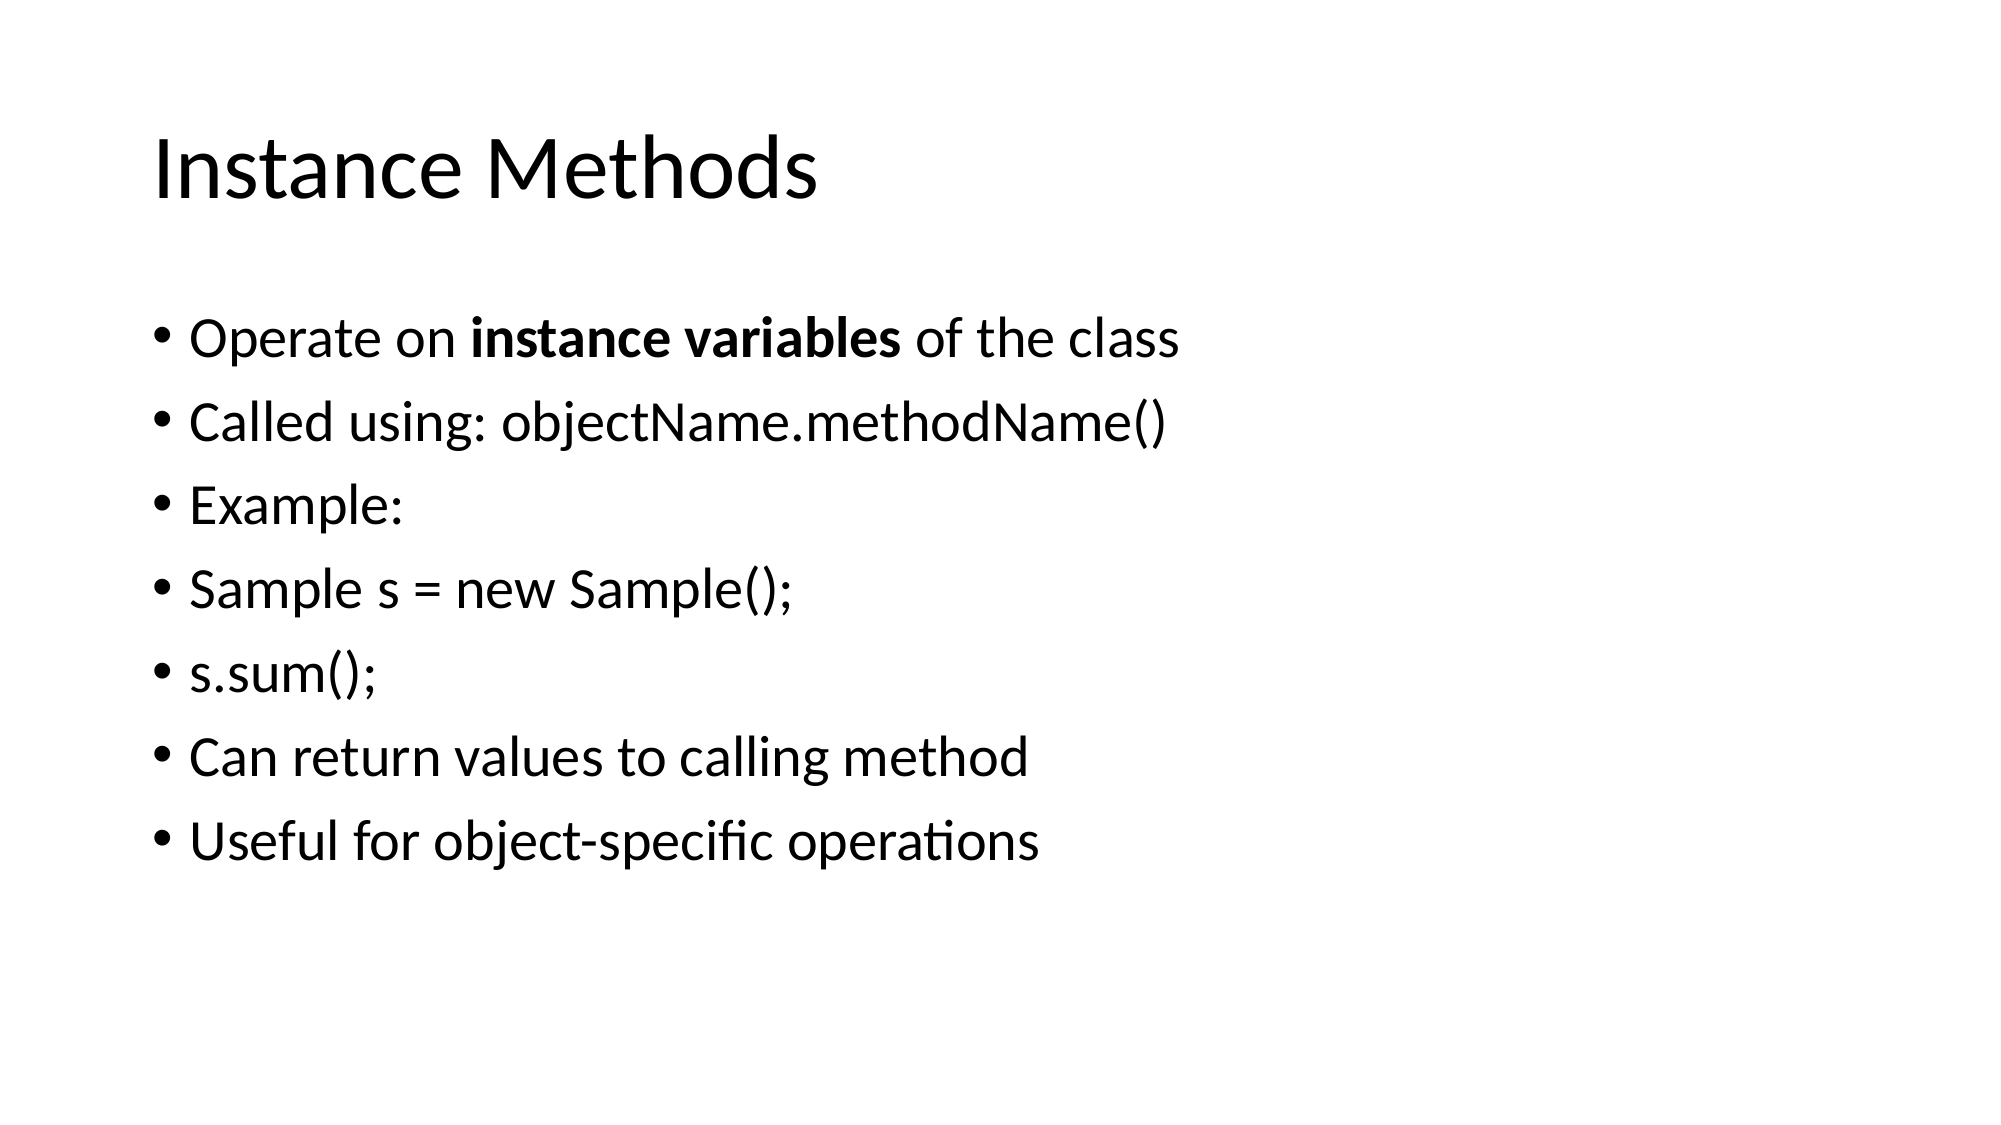

# Instance Methods
Operate on instance variables of the class
Called using: objectName.methodName()
Example:
Sample s = new Sample();
s.sum();
Can return values to calling method
Useful for object-specific operations